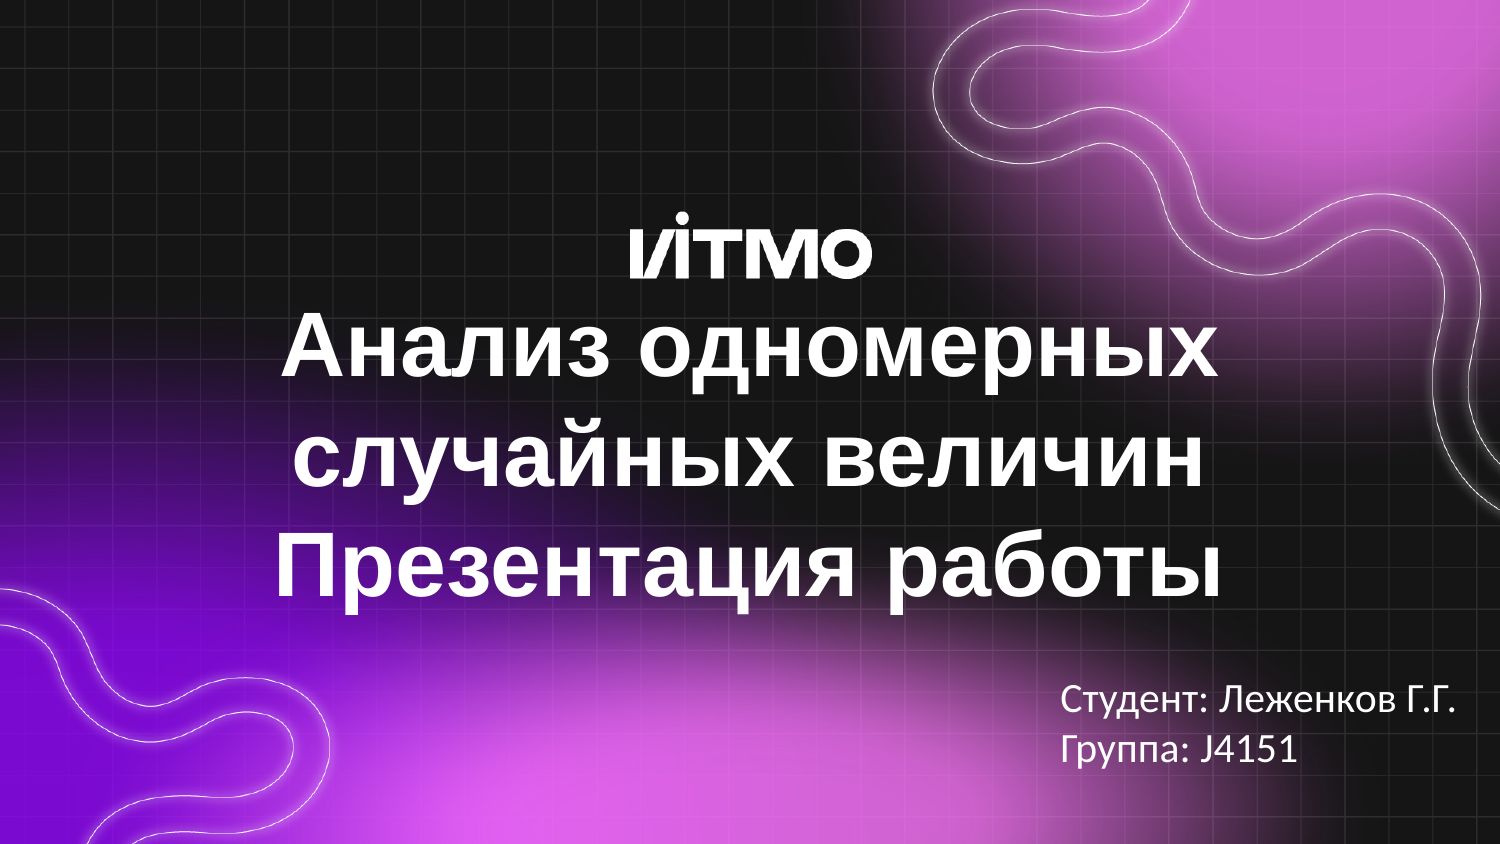

# Анализ одномерных случайных величин Презентация работы
Студент: Леженков Г.Г.
Группа: J4151